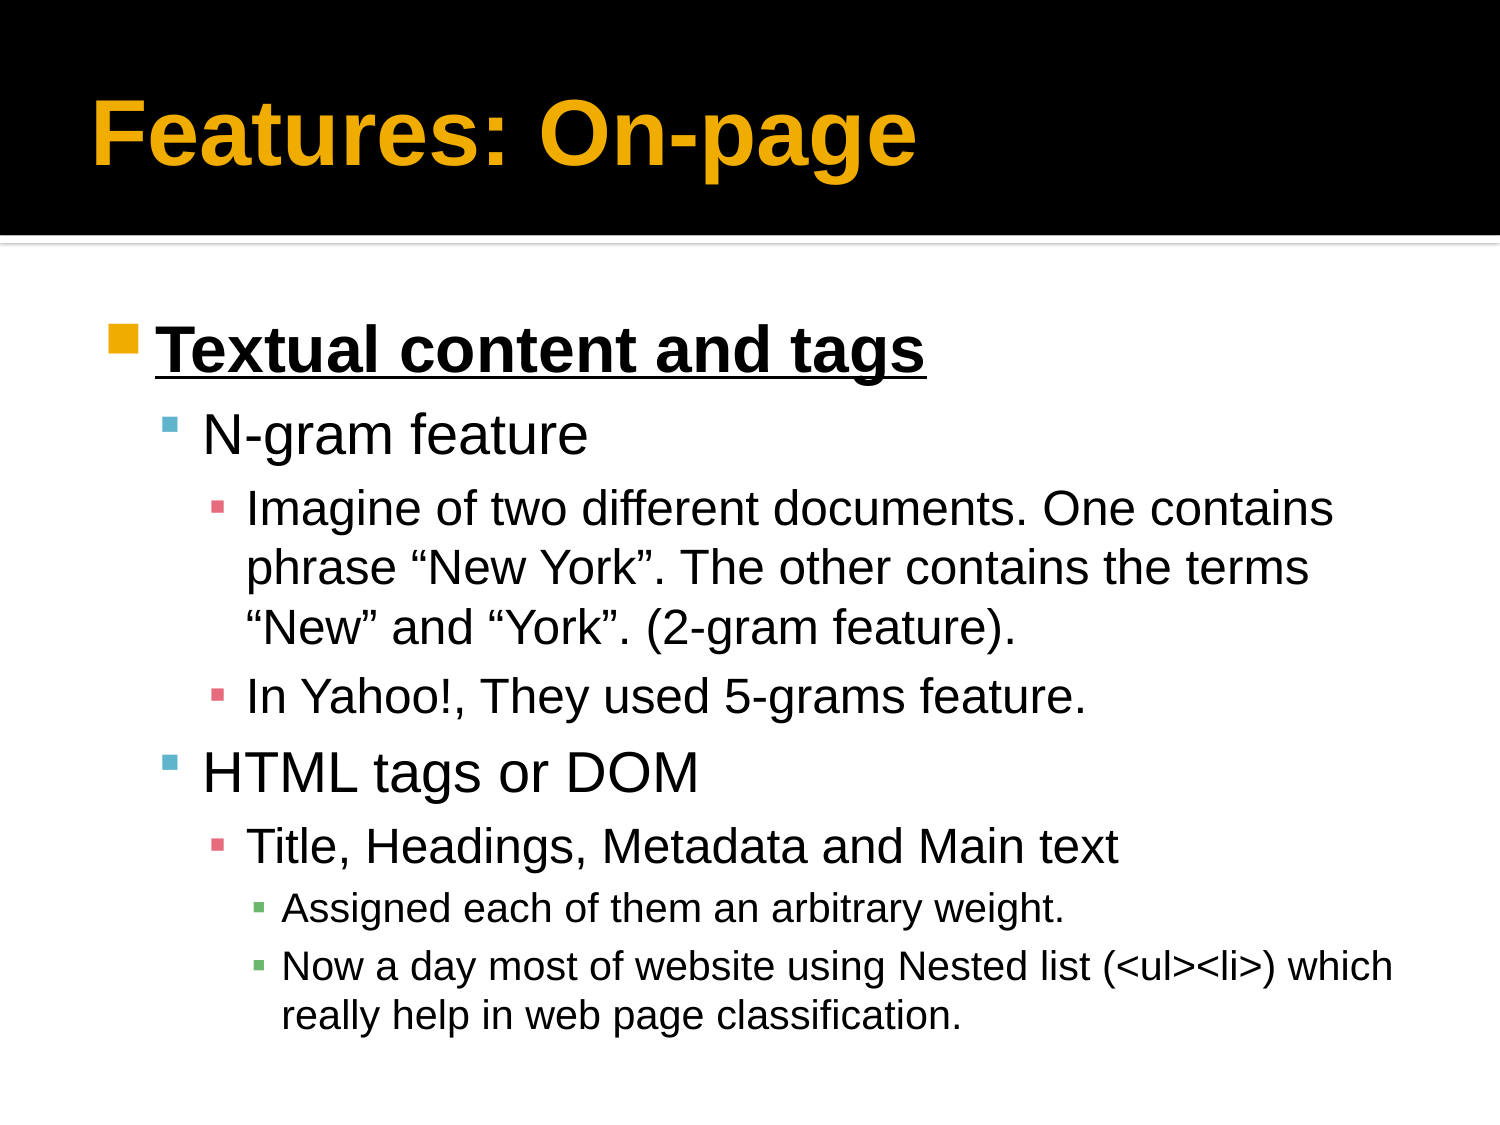

# Features: On-page
Textual content and tags
N-gram feature
Imagine of two different documents. One contains phrase “New York”. The other contains the terms “New” and “York”. (2-gram feature).
In Yahoo!, They used 5-grams feature.
HTML tags or DOM
Title, Headings, Metadata and Main text
Assigned each of them an arbitrary weight.
Now a day most of website using Nested list (<ul><li>) which really help in web page classification.